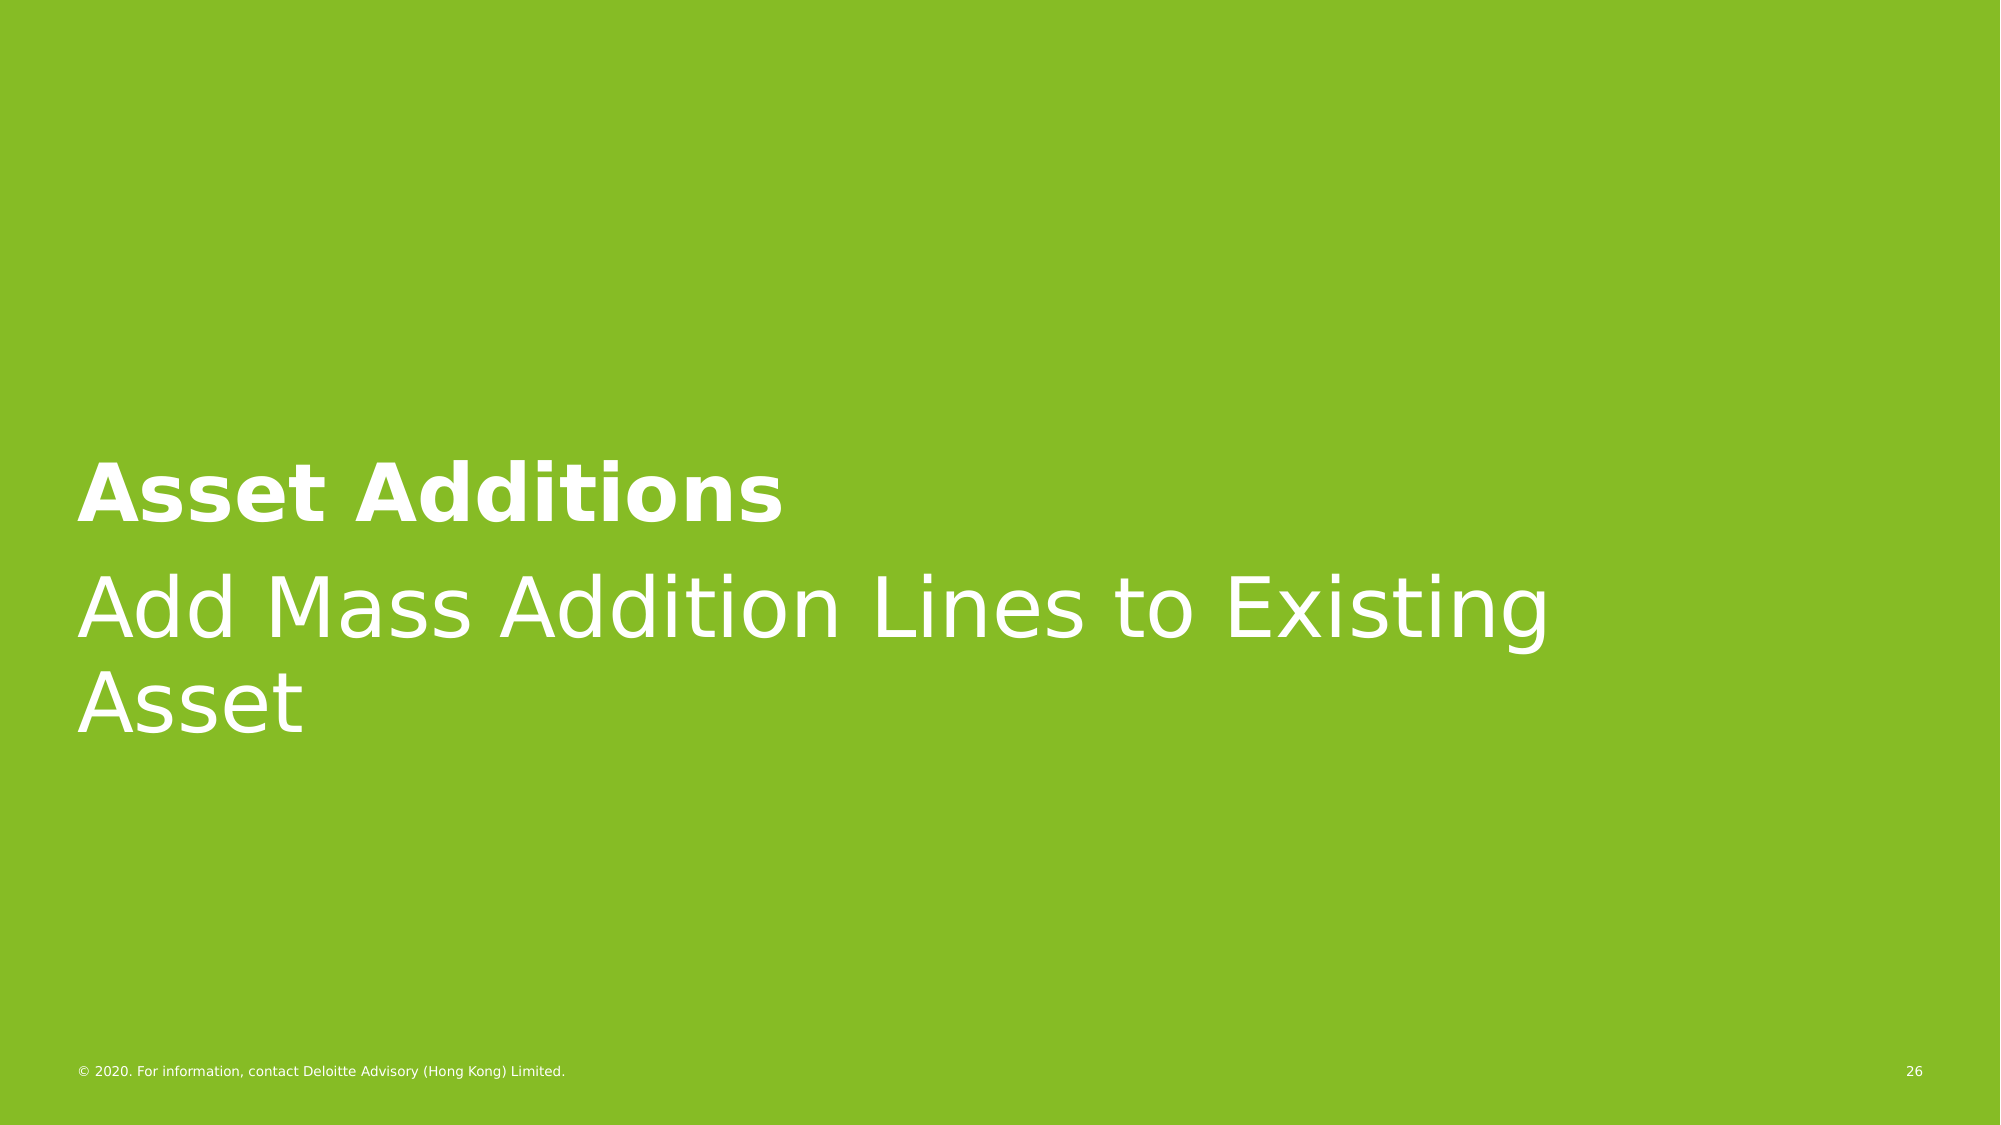

# Asset Additions
Add Mass Addition Lines to Existing Asset